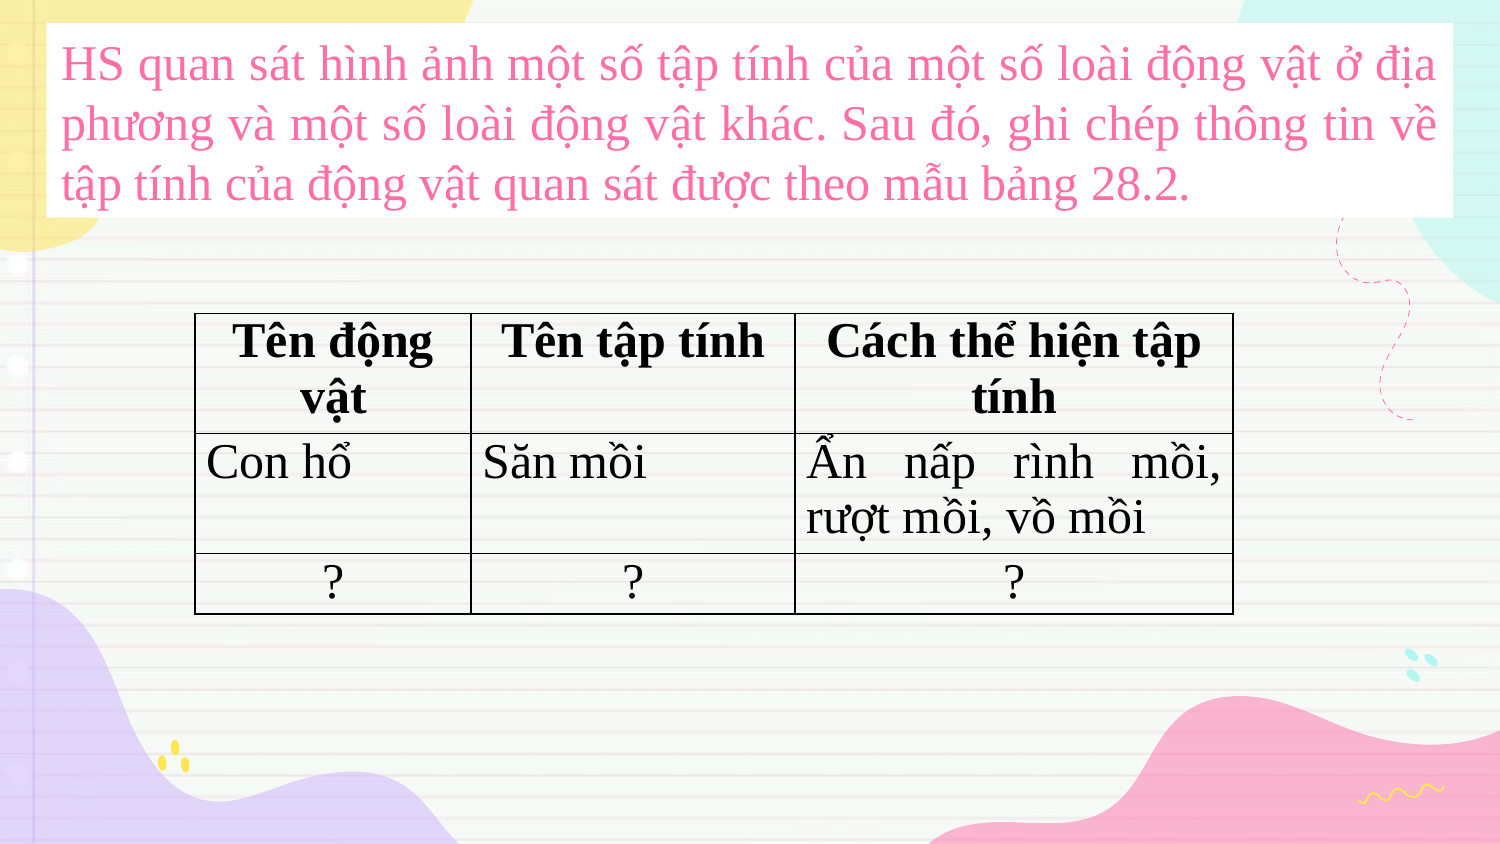

HS quan sát hình ảnh một số tập tính của một số loài động vật ở địa phương và một số loài động vật khác. Sau đó, ghi chép thông tin về tập tính của động vật quan sát được theo mẫu bảng 28.2.
| Tên động vật | Tên tập tính | Cách thể hiện tập tính |
| --- | --- | --- |
| Con hổ | Săn mồi | Ẩn nấp rình mồi, rượt mồi, vồ mồi |
| ? | ? | ? |